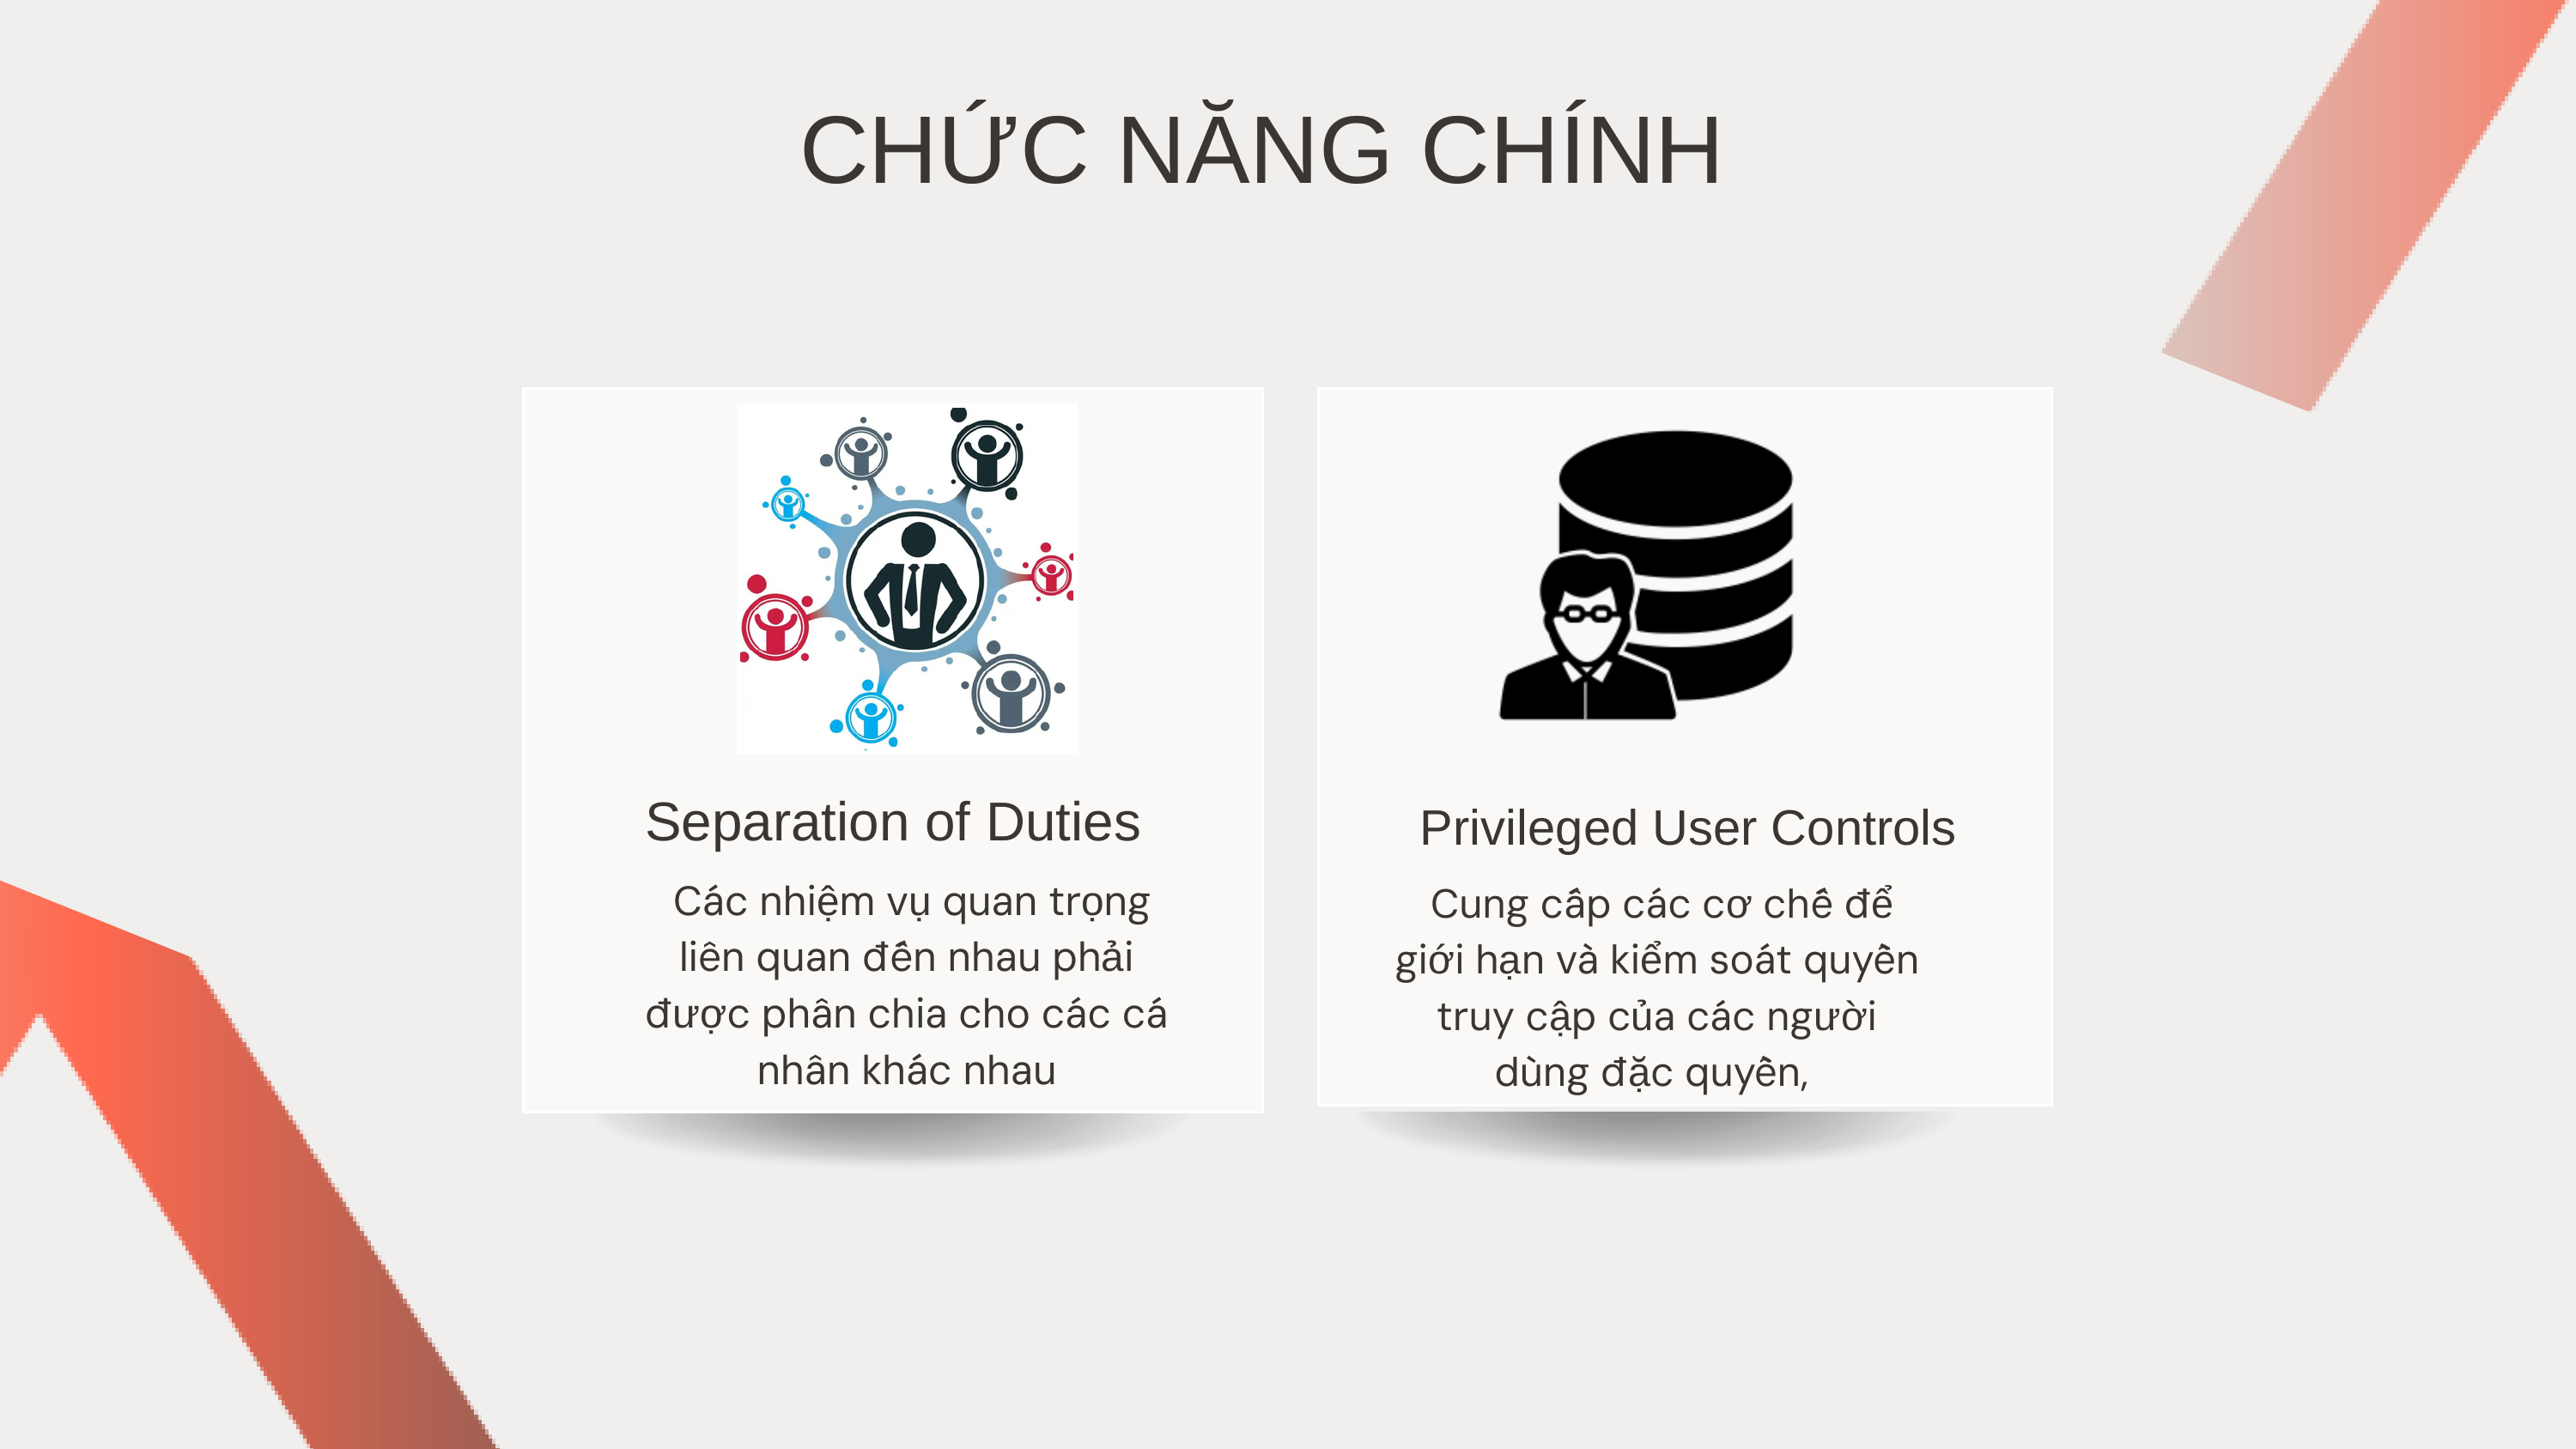

CHỨC NĂNG CHÍNH

Separation of Duties
Privileged User Controls
 Các nhiệm vụ quan trọng liên quan đến nhau phải được phân chia cho các cá nhân khác nhau
 Cung cấp các cơ chế để giới hạn và kiểm soát quyền truy cập của các người dùng đặc quyền,